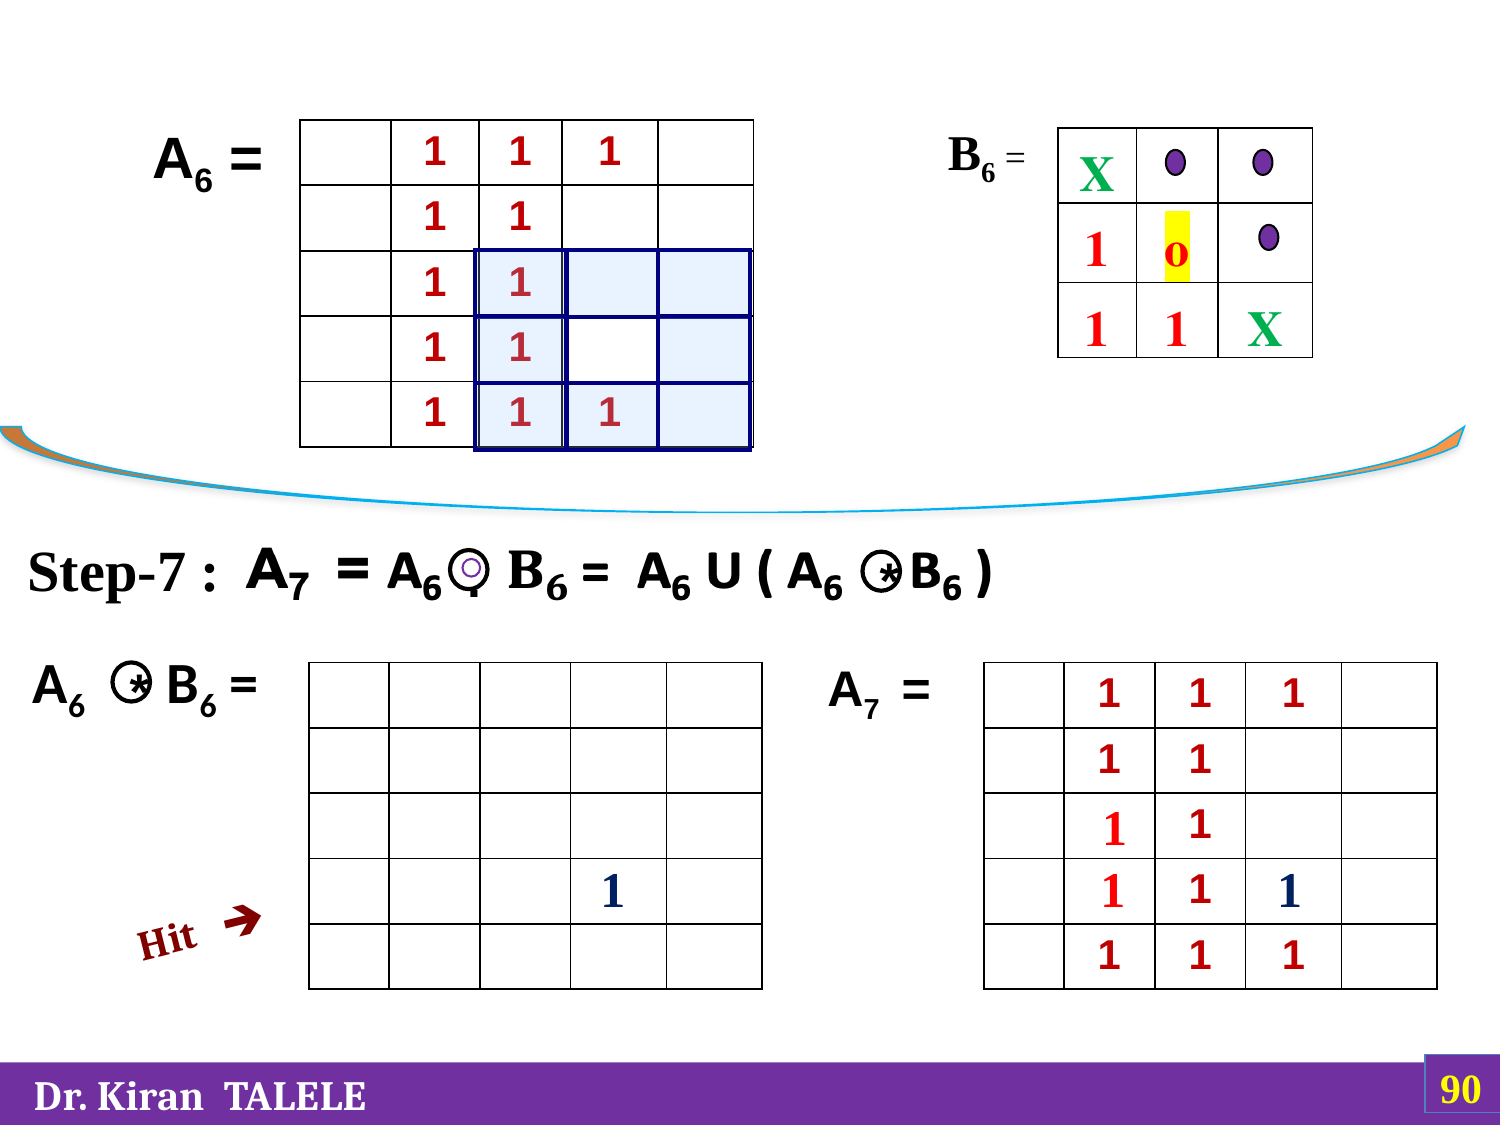

A6 =
B6 =
|  | 1 | 1 | 1 |  |
| --- | --- | --- | --- | --- |
|  | 1 | 1 |  |  |
|  | 1 | 1 |  |  |
|  | 1 | 1 |  |  |
|  | 1 | 1 | 1 |  |
| X |  |  |
| --- | --- | --- |
| 1 | o |  |
| 1 | 1 | X |

Step-7 :

*

.

A6       B6 =
A7  =

*
|  |  |  |  |  |
| --- | --- | --- | --- | --- |
|  |  |  |  |  |
|  |  |  |  |  |
|  |  |  |  |  |
|  |  |  |  |  |
|  | 1 | 1 | 1 |  |
| --- | --- | --- | --- | --- |
|  | 1 | 1 |  |  |
|  |  | 1 |  |  |
|  |  | 1 |  |  |
|  | 1 | 1 | 1 |  |
 1
 1
 1
 1
 Hit   🡺
90
  Dr. Kiran  TALELE